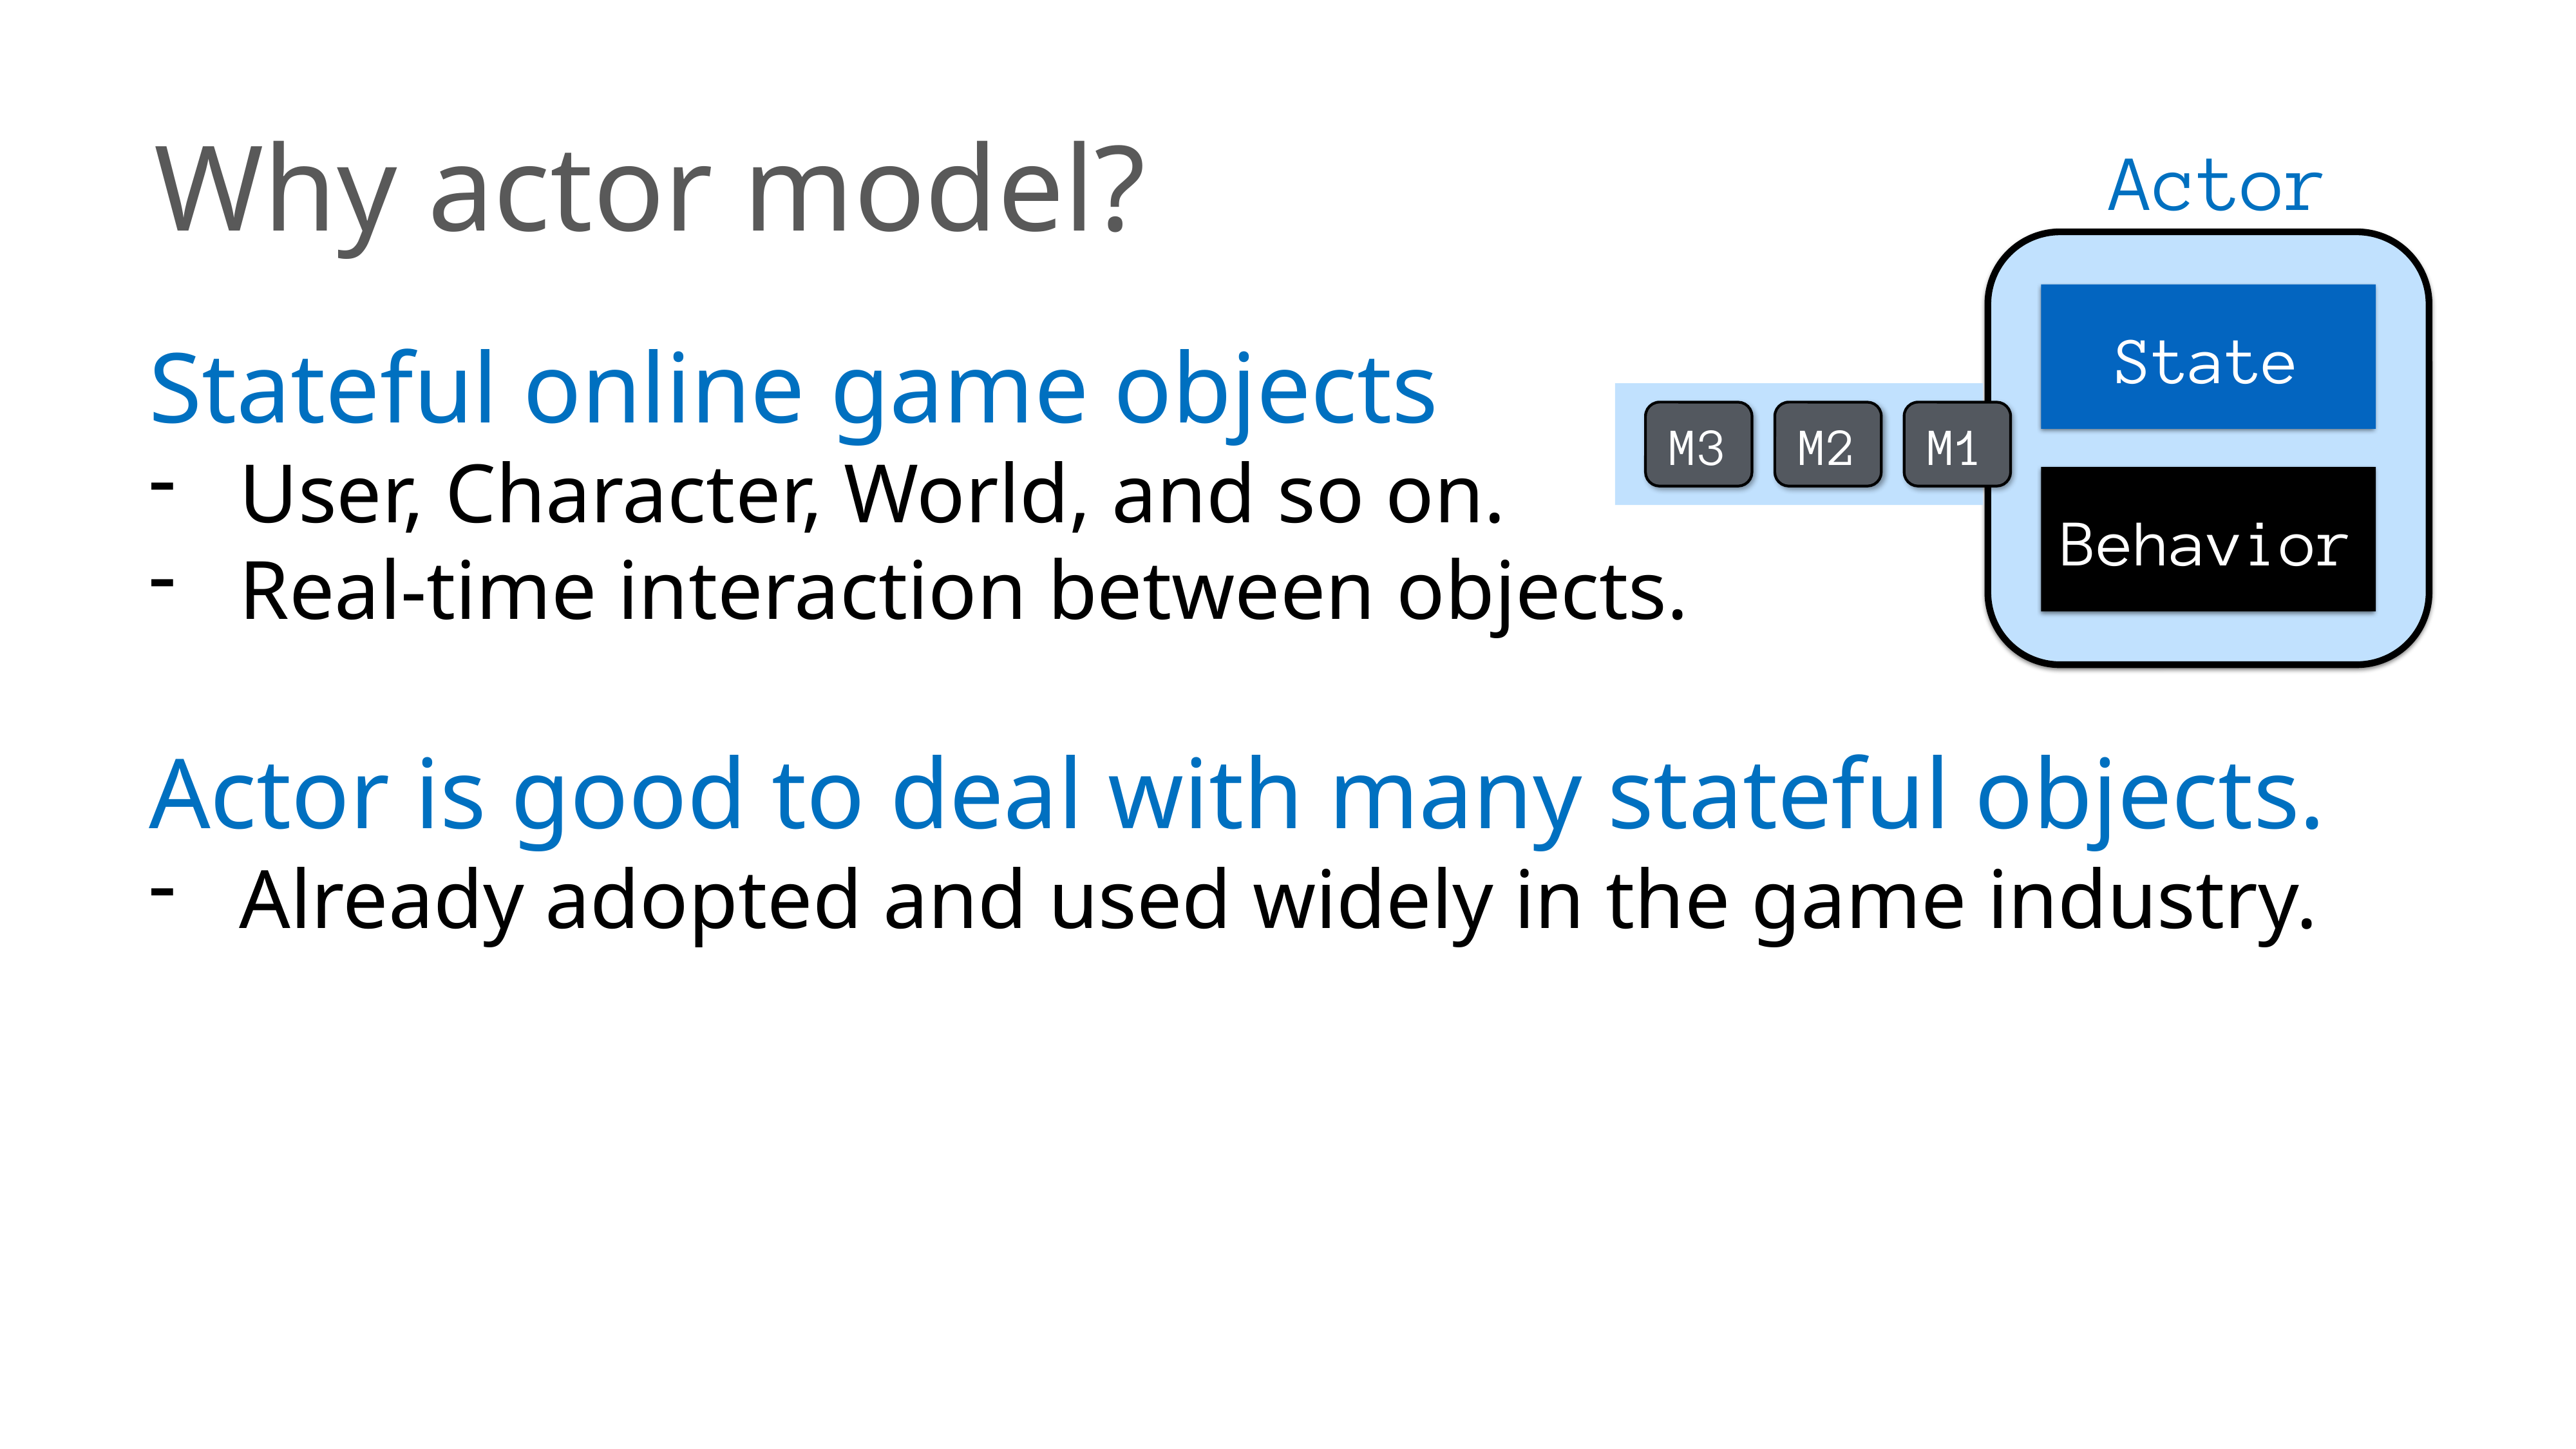

Why actor model?
Actor

State
Stateful online game objects
User, Character, World, and so on.
Real-time interaction between objects.

Actor is good to deal with many stateful objects.
Already adopted and used widely in the game industry.

M3
M2
M1
Behavior